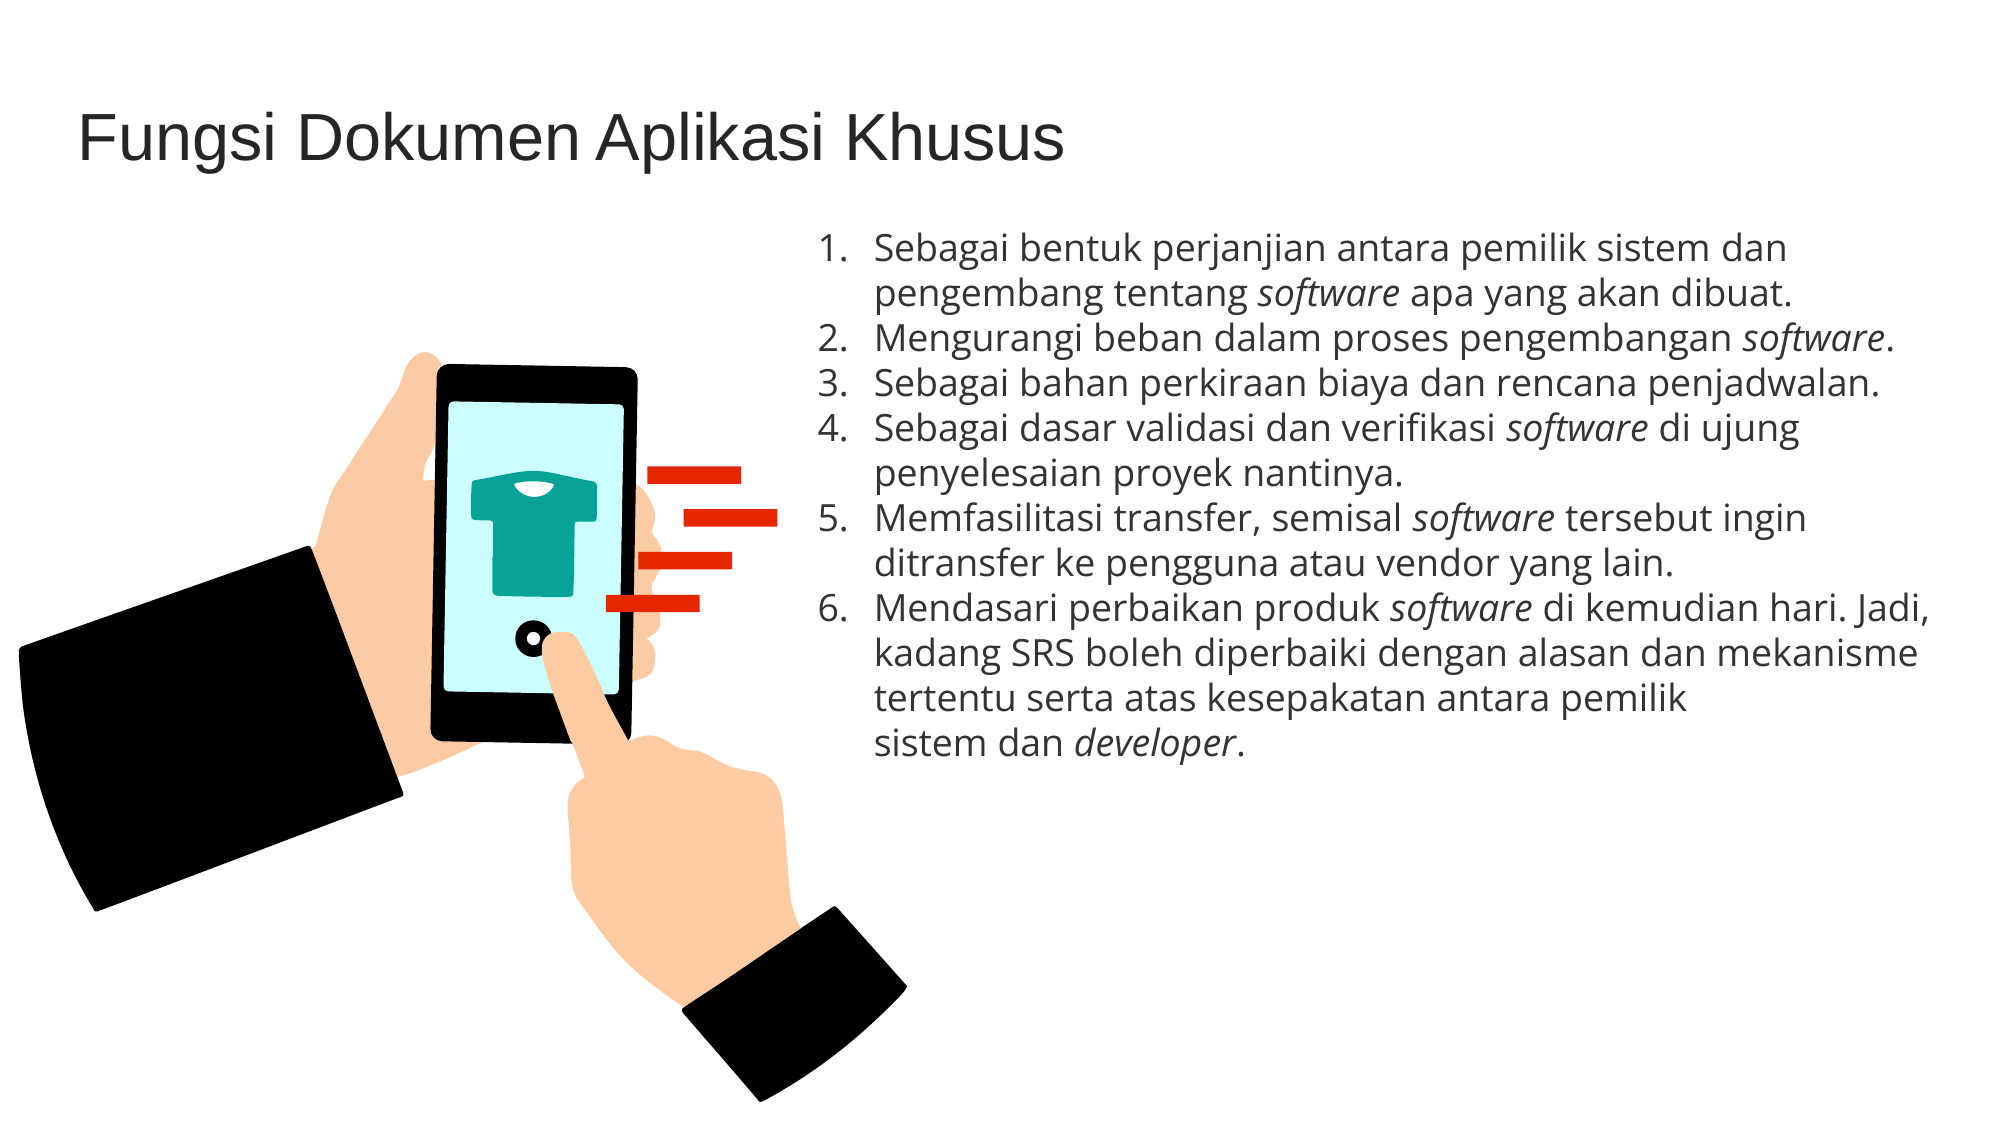

Fungsi Dokumen Aplikasi Khusus
Sebagai bentuk perjanjian antara pemilik sistem dan pengembang tentang software apa yang akan dibuat.
Mengurangi beban dalam proses pengembangan software.
Sebagai bahan perkiraan biaya dan rencana penjadwalan.
Sebagai dasar validasi dan verifikasi software di ujung penyelesaian proyek nantinya.
Memfasilitasi transfer, semisal software tersebut ingin ditransfer ke pengguna atau vendor yang lain.
Mendasari perbaikan produk software di kemudian hari. Jadi, kadang SRS boleh diperbaiki dengan alasan dan mekanisme tertentu serta atas kesepakatan antara pemilik sistem dan developer.